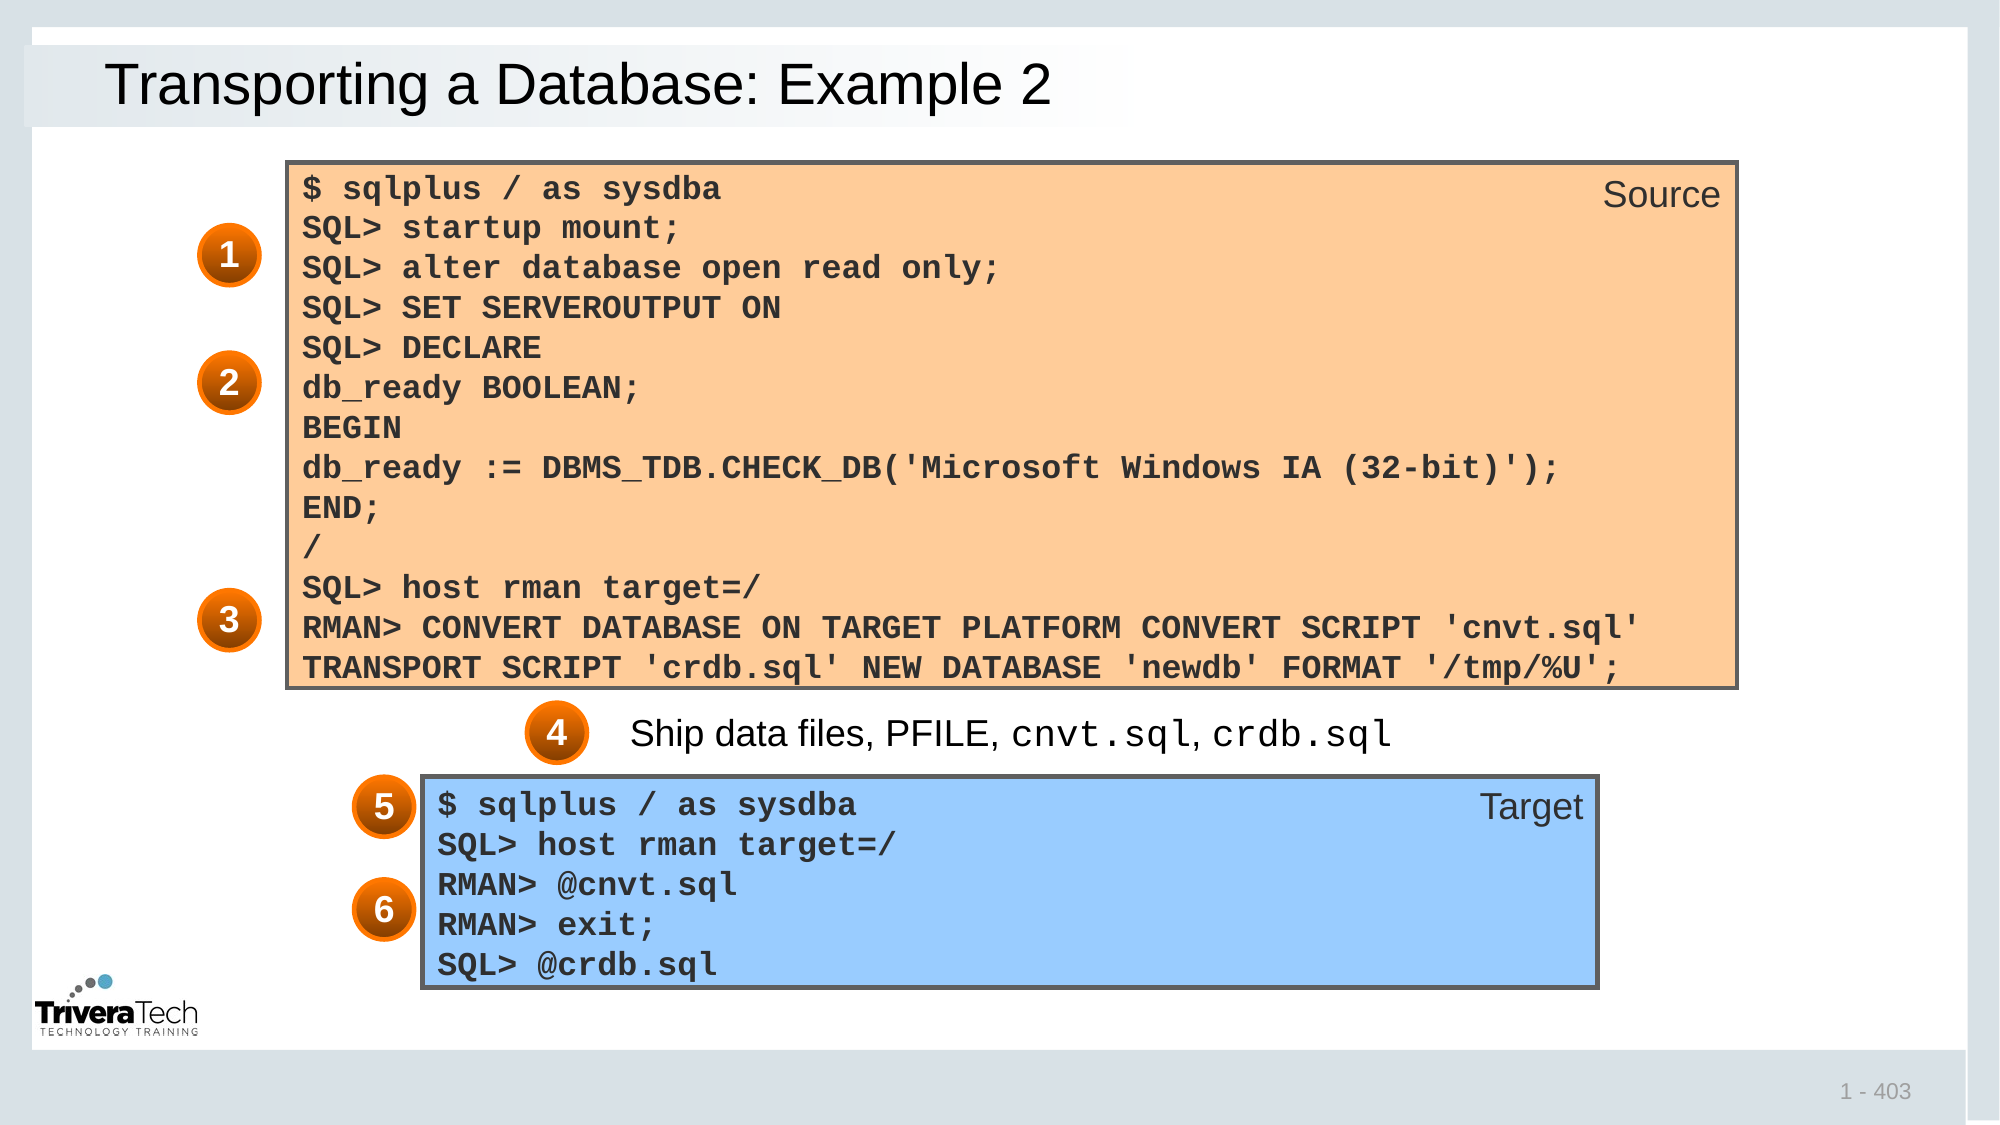

# Transporting a Database: Example 2

$ sqlplus / as sysdba
SQL> startup mount;
SQL> alter database open read only;
SQL> SET SERVEROUTPUT ON
SQL> DECLARE
db_ready BOOLEAN;
BEGIN
db_ready := DBMS_TDB.CHECK_DB('Microsoft Windows IA (32-bit)');
END;
/
SQL> host rman target=/
RMAN> CONVERT DATABASE ON TARGET PLATFORM CONVERT SCRIPT 'cnvt.sql' TRANSPORT SCRIPT 'crdb.sql' NEW DATABASE 'newdb' FORMAT '/tmp/%U';
Source
1
2
3
Ship data files, PFILE, cnvt.sql, crdb.sql
4
Target
5
$ sqlplus / as sysdba
SQL> host rman target=/
RMAN> @cnvt.sql
RMAN> exit;
SQL> @crdb.sql
6